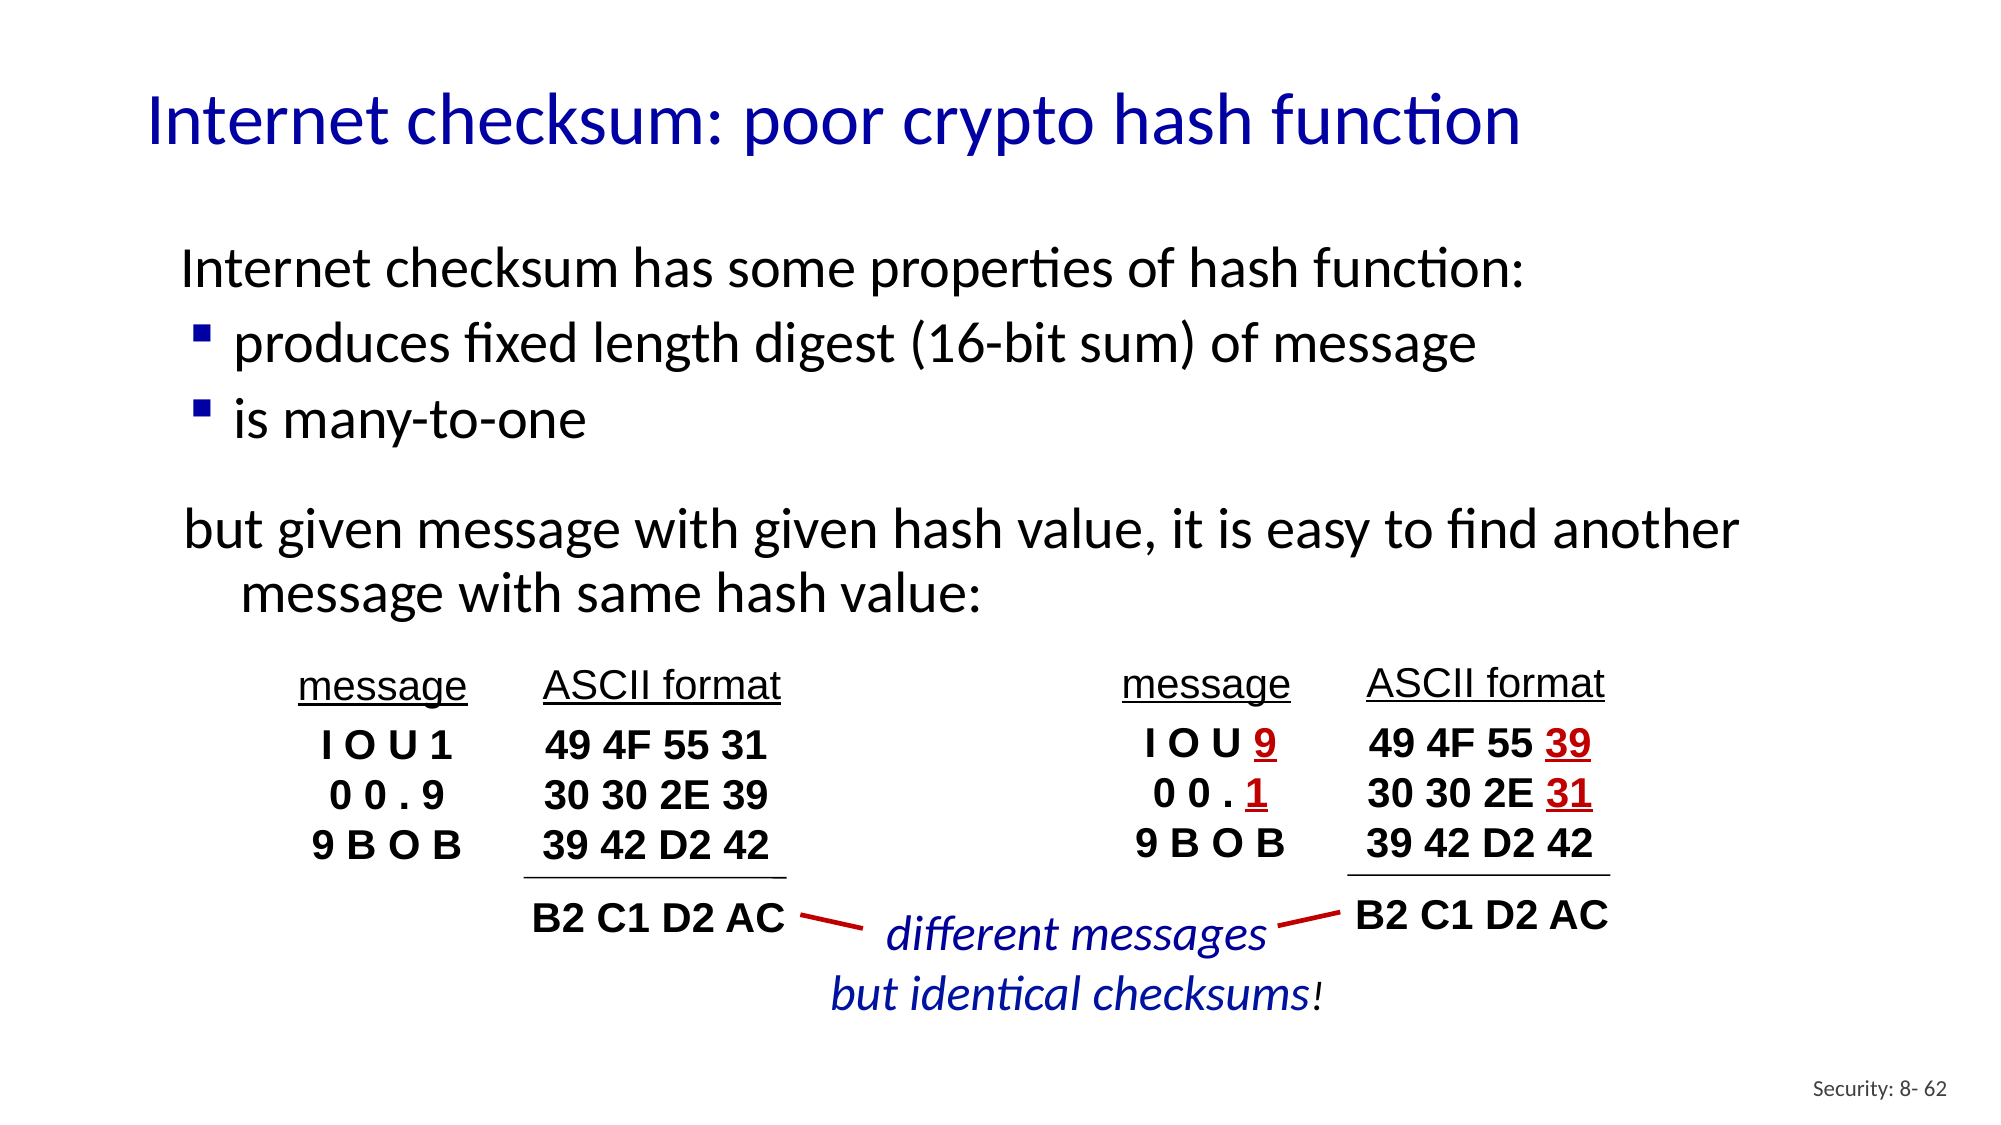

# Internet checksum: poor crypto hash function
Internet checksum has some properties of hash function:
produces fixed length digest (16-bit sum) of message
is many-to-one
but given message with given hash value, it is easy to find another message with same hash value:
ASCII format
message
ASCII format
message
I O U 9
0 0 . 1
9 B O B
49 4F 55 39
30 30 2E 31
39 42 D2 42
I O U 1
0 0 . 9
9 B O B
49 4F 55 31
30 30 2E 39
39 42 D2 42

B2 C1 D2 AC
B2 C1 D2 AC
different messages
but identical checksums!

Security: 8- 62